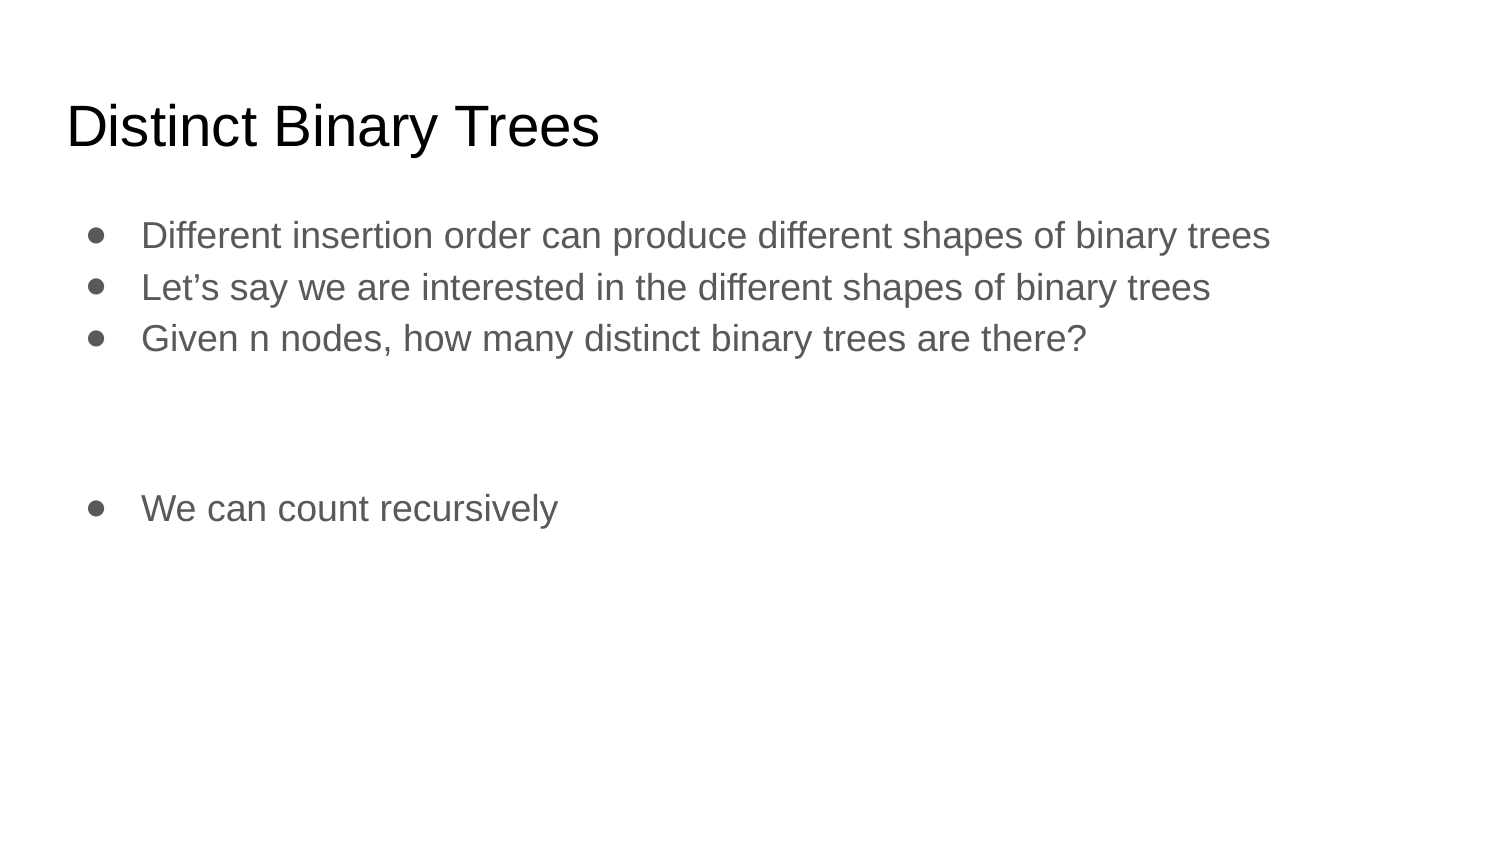

# Distinct Binary Trees
Different insertion order can produce different shapes of binary trees
Let’s say we are interested in the different shapes of binary trees
Given n nodes, how many distinct binary trees are there?

We can count recursively